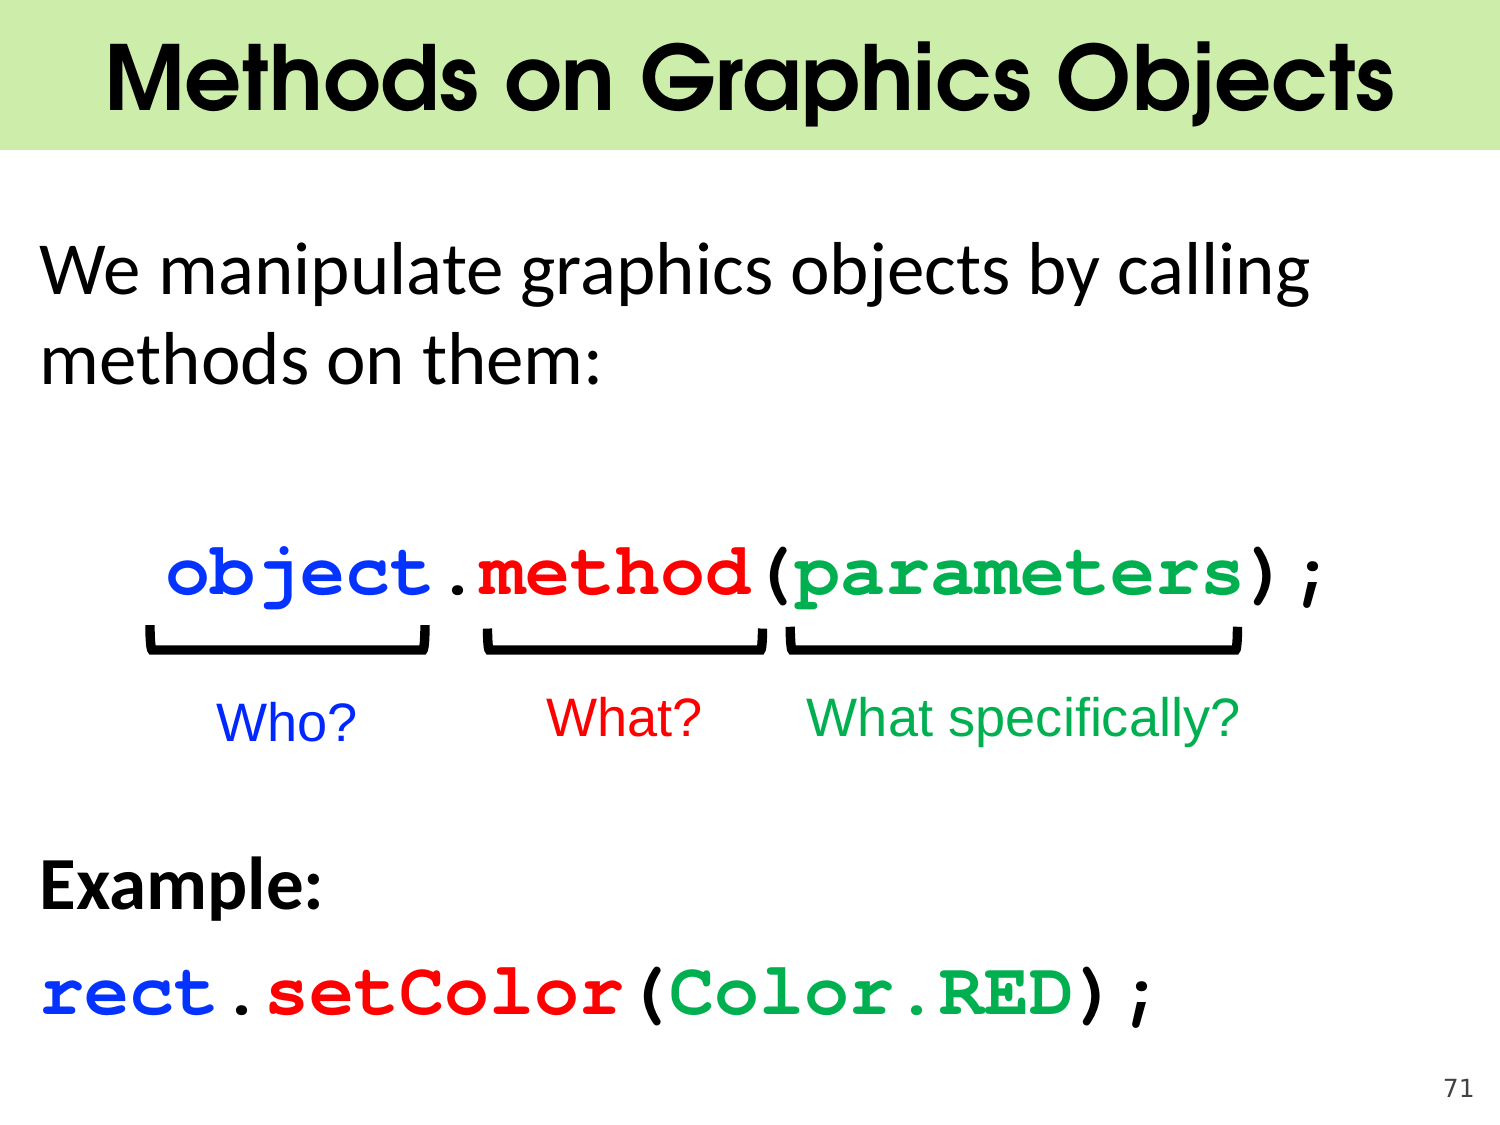

# Methods on Graphics Objects
We manipulate graphics objects by calling methods on them:

object.method(parameters);

Example:
rect.setColor(Color.RED);

What specifically?
What?
Who?